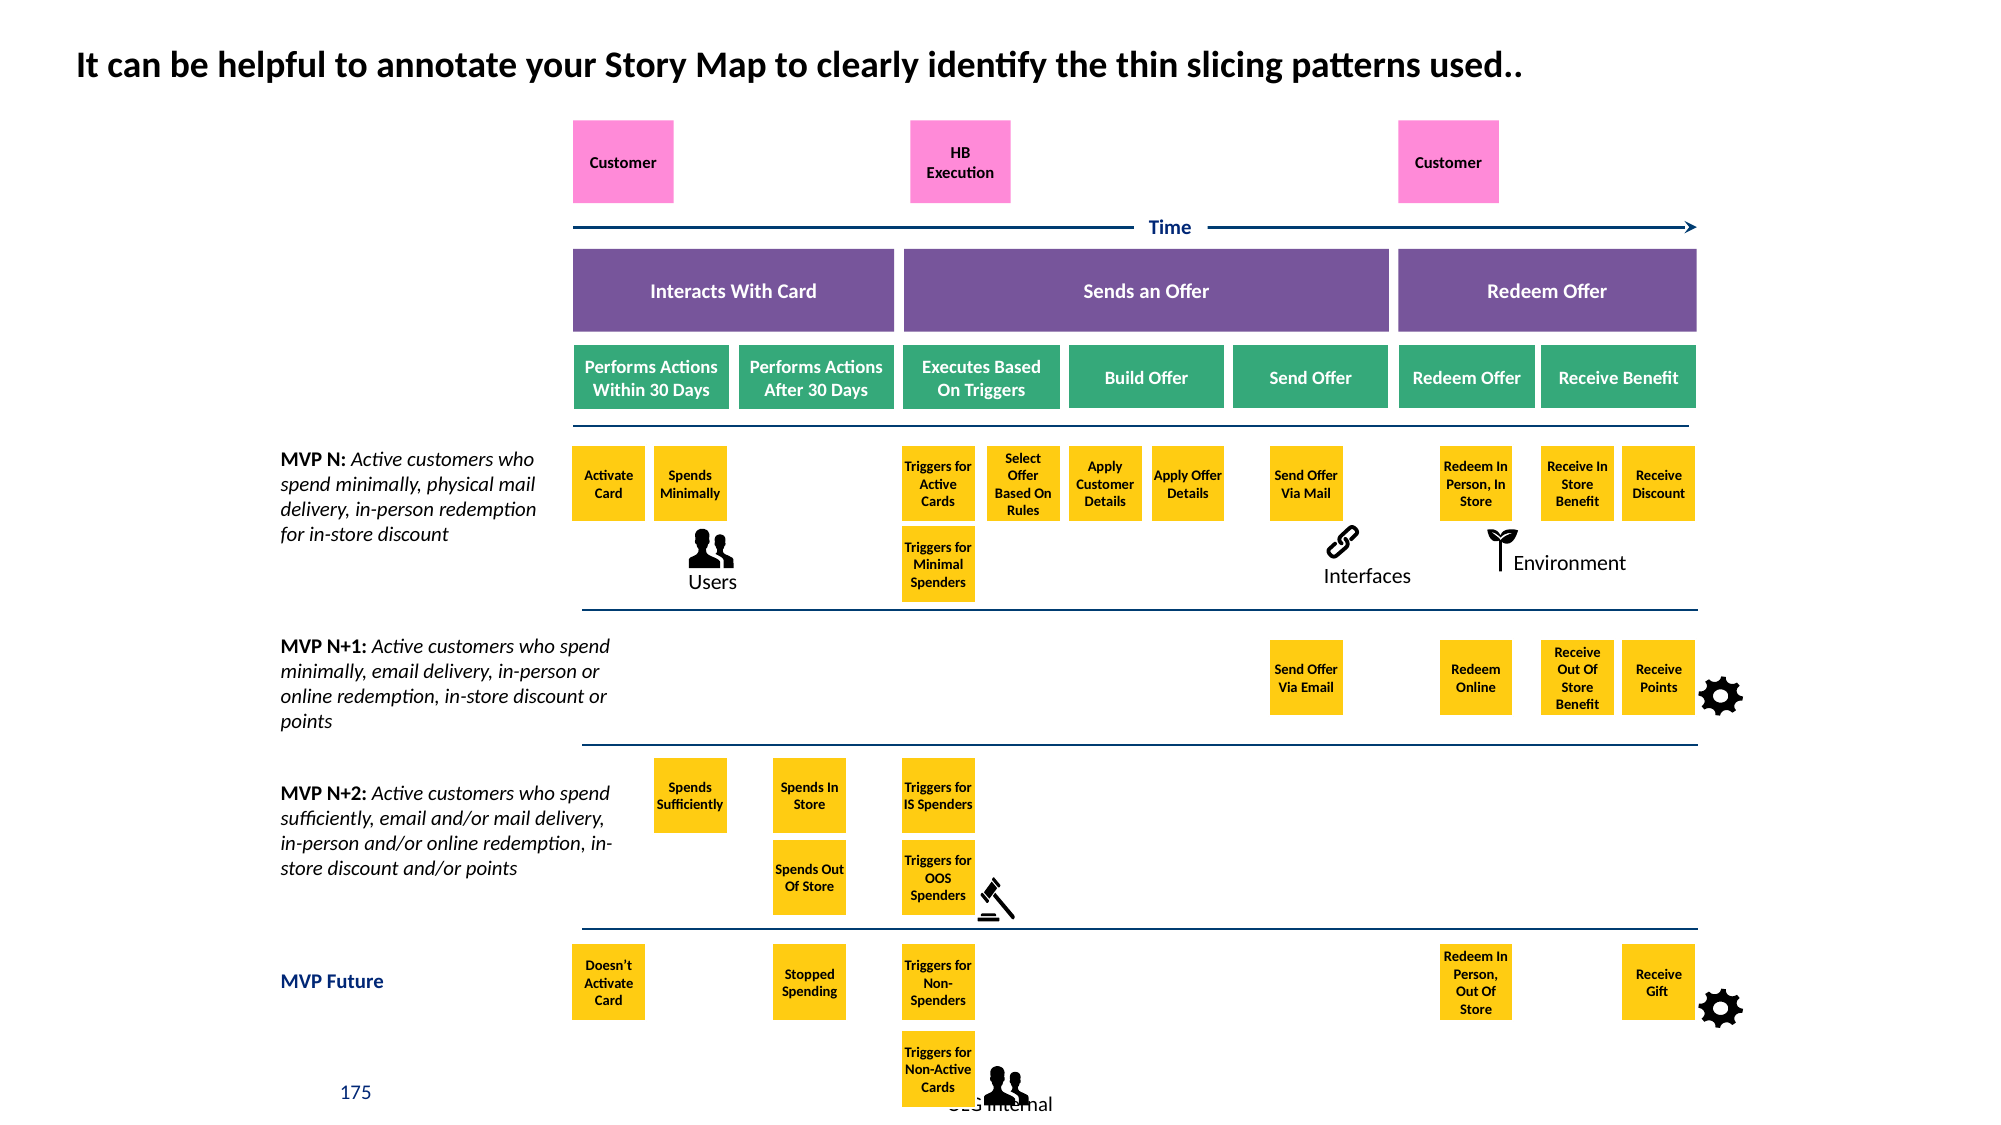

It can be helpful to annotate your Story Map to clearly identify the thin slicing patterns used..

Customer
HB Execution
Customer
Time
Interacts With Card
Sends an Offer
Redeem Offer
Build Offer
Send Offer
Redeem Offer
Receive Benefit
Performs Actions Within 30 Days
Performs Actions After 30 Days
Executes Based On Triggers
Activate Card
Spends Minimally
Triggers for Active Cards
Select Offer Based On Rules
Apply Customer Details
Apply Offer Details
Send Offer Via Mail
Redeem In Person, In Store
Receive In Store Benefit
Receive Discount
MVP N: Active customers who spend minimally, physical mail delivery, in-person redemption for in-store discount
Triggers for Minimal Spenders

Environment
Interfaces
Users
MVP N+1: Active customers who spend minimally, email delivery, in-person or online redemption, in-store discount or points
Send Offer Via Email
Redeem Online
Receive Out Of Store Benefit
Receive Points

Spends Sufficiently
Spends In Store
Triggers for IS Spenders
MVP N+2: Active customers who spend sufficiently, email and/or mail delivery, in-person and/or online redemption, in-store discount and/or points
Spends Out Of Store
Triggers for OOS Spenders

Doesn’t Activate Card
Stopped Spending
Triggers for Non-Spenders
Redeem In Person, Out Of Store
Receive Gift
MVP Future

Triggers for Non-Active Cards

175